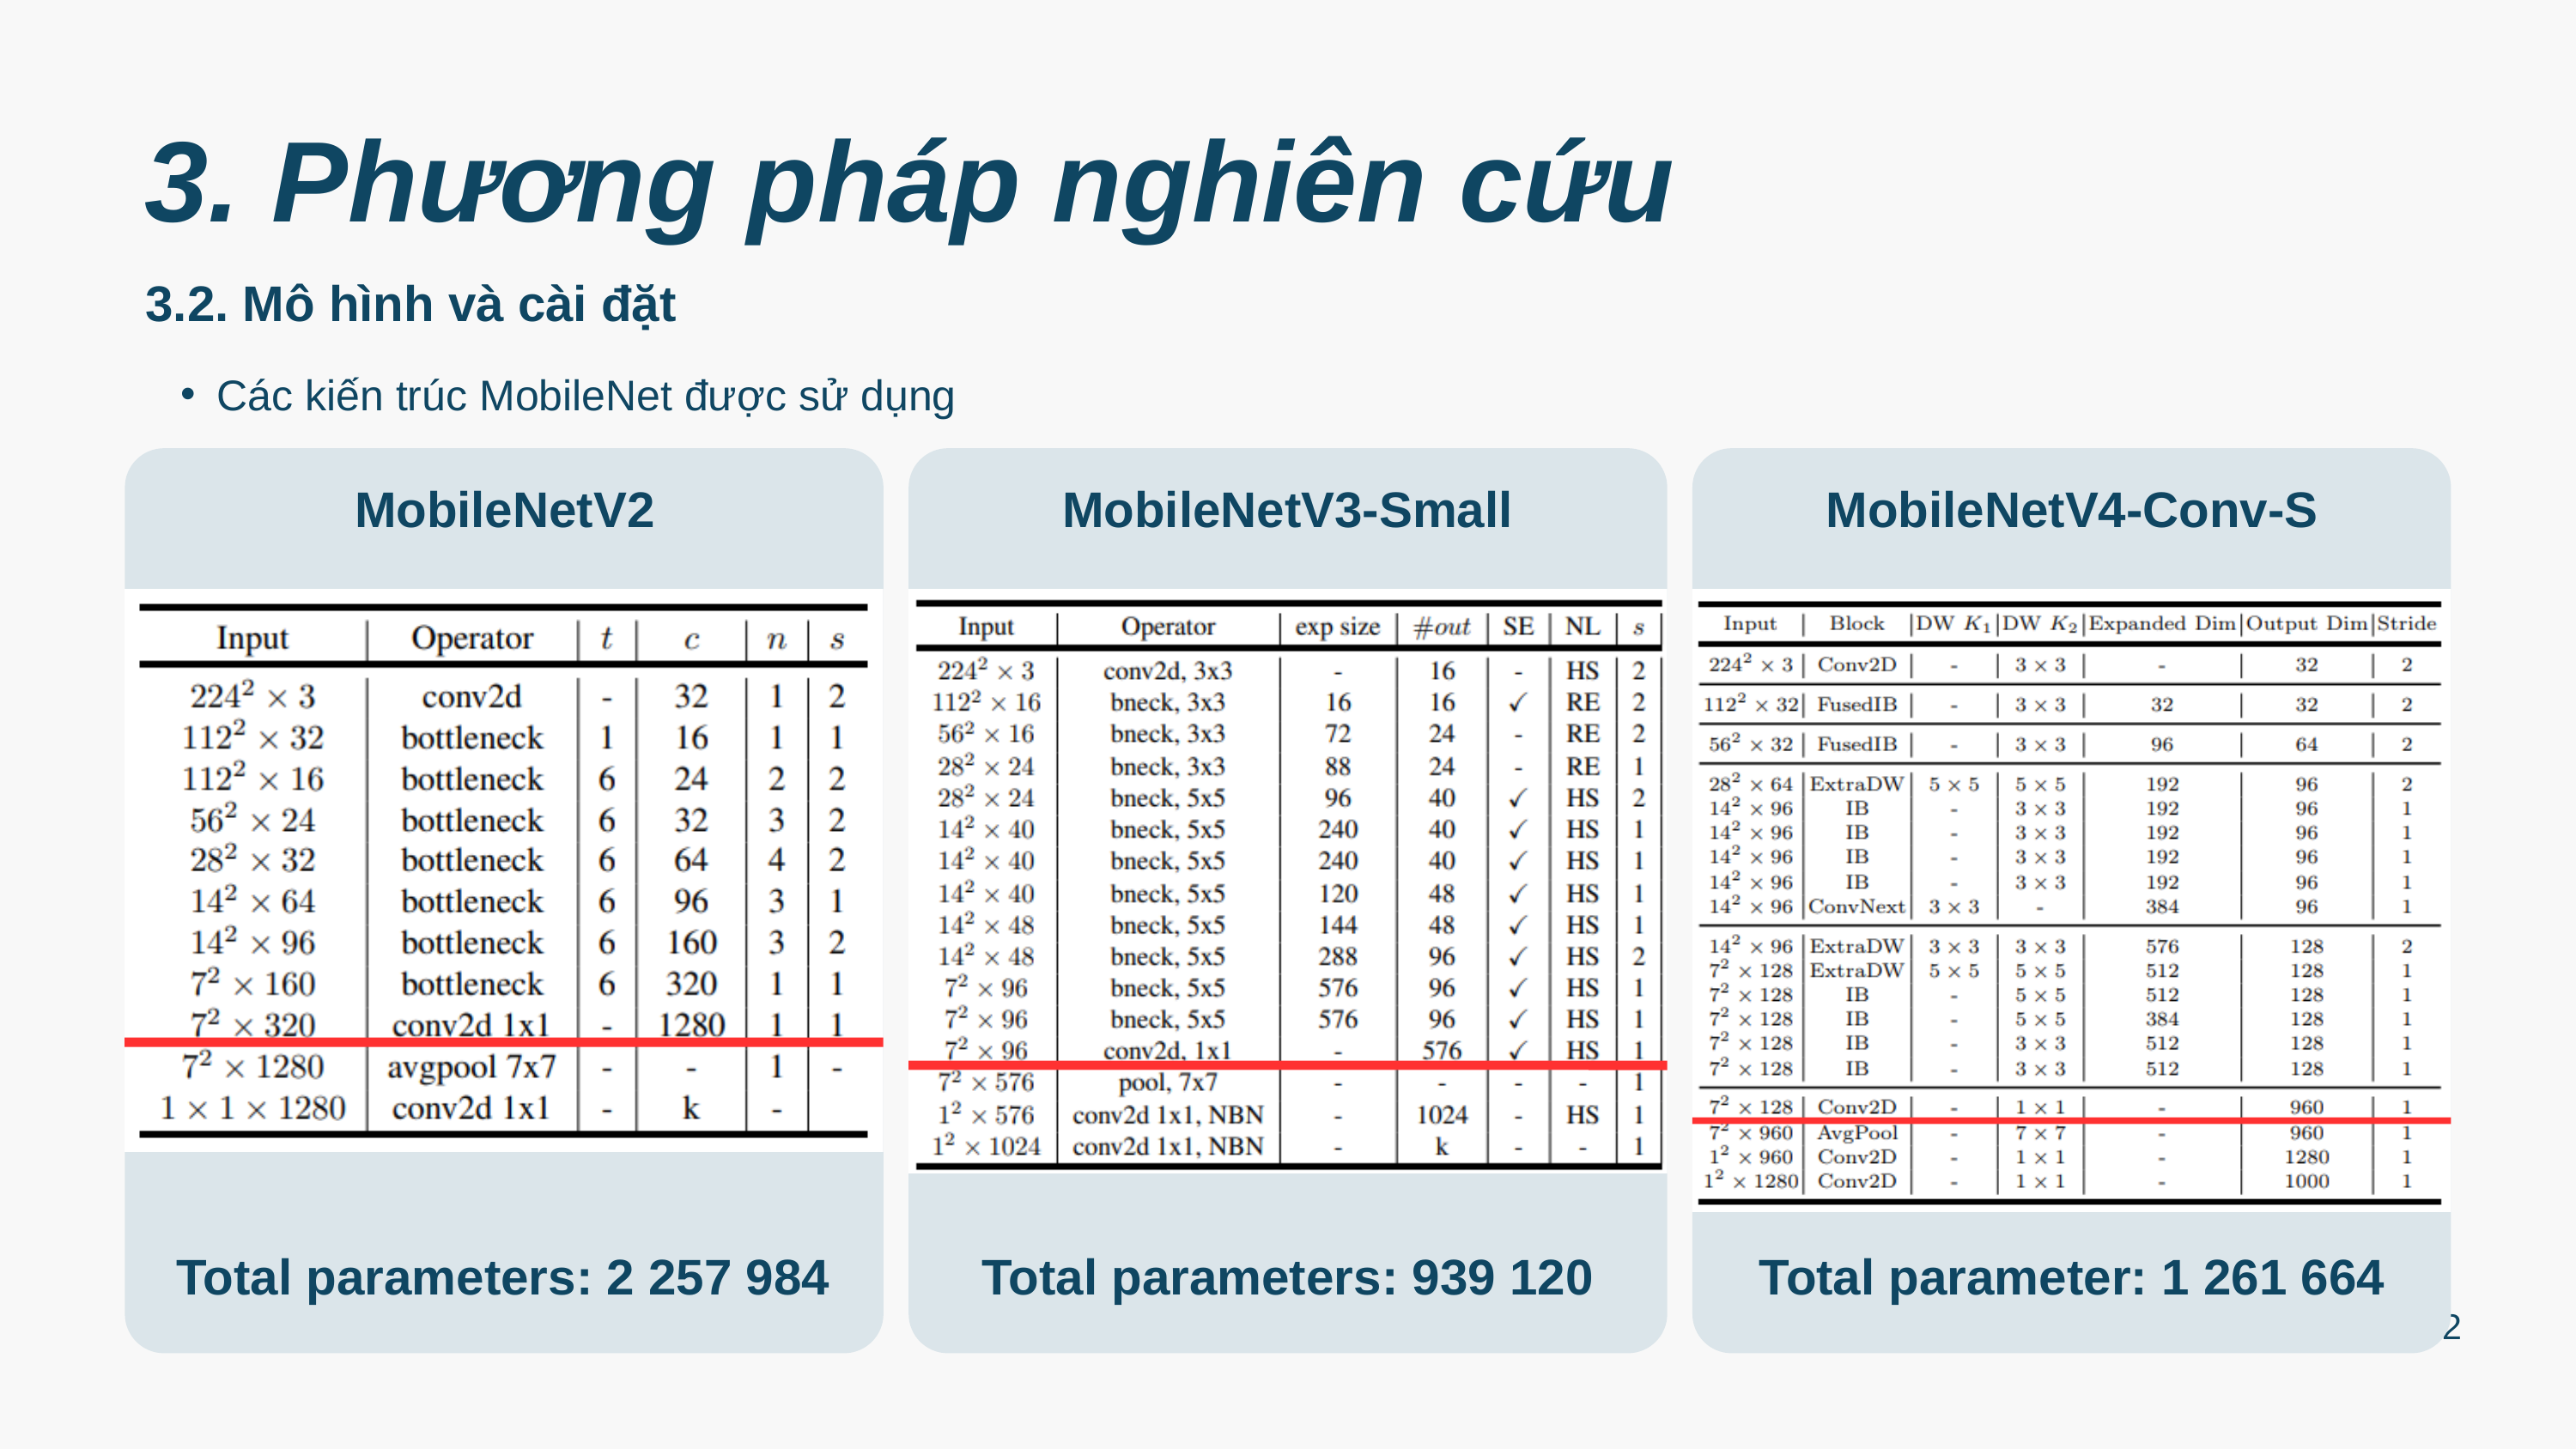

3. Phương pháp nghiên cứu
3.2. Mô hình và cài đặt
Các kiến trúc MobileNet được sử dụng

MobileNetV2
MobileNetV3-Small
MobileNetV4-Conv-S

Total parameters: 2 257 984
Total parameters: 939 120
Total parameter: 1 261 664
22